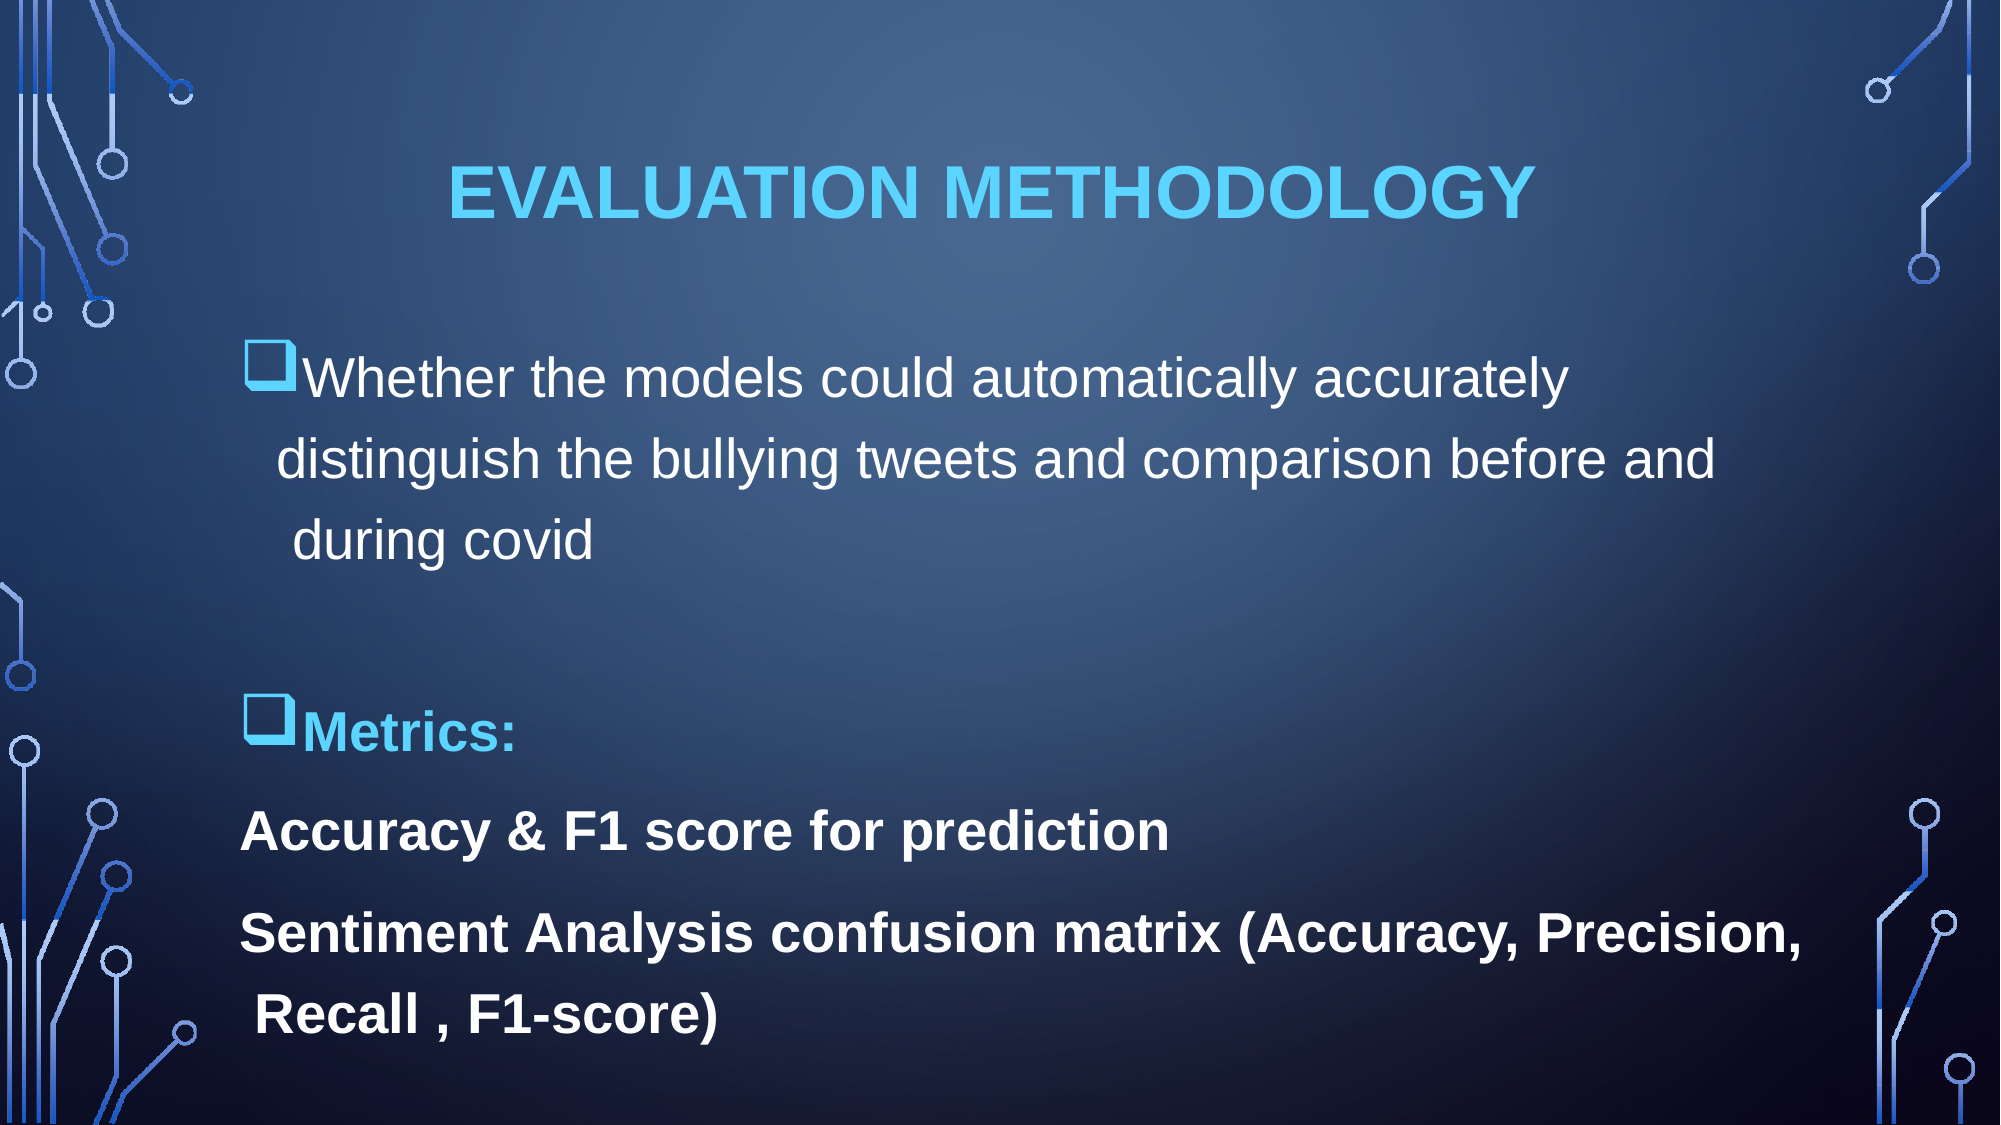

# EVALUATION METHODOLOGY
Whether the models could automatically accurately  distinguish the bullying tweets and comparison before and  during covid

Metrics:
Accuracy & F1 score for prediction
Sentiment Analysis confusion matrix (Accuracy, Precision,  Recall , F1-score)